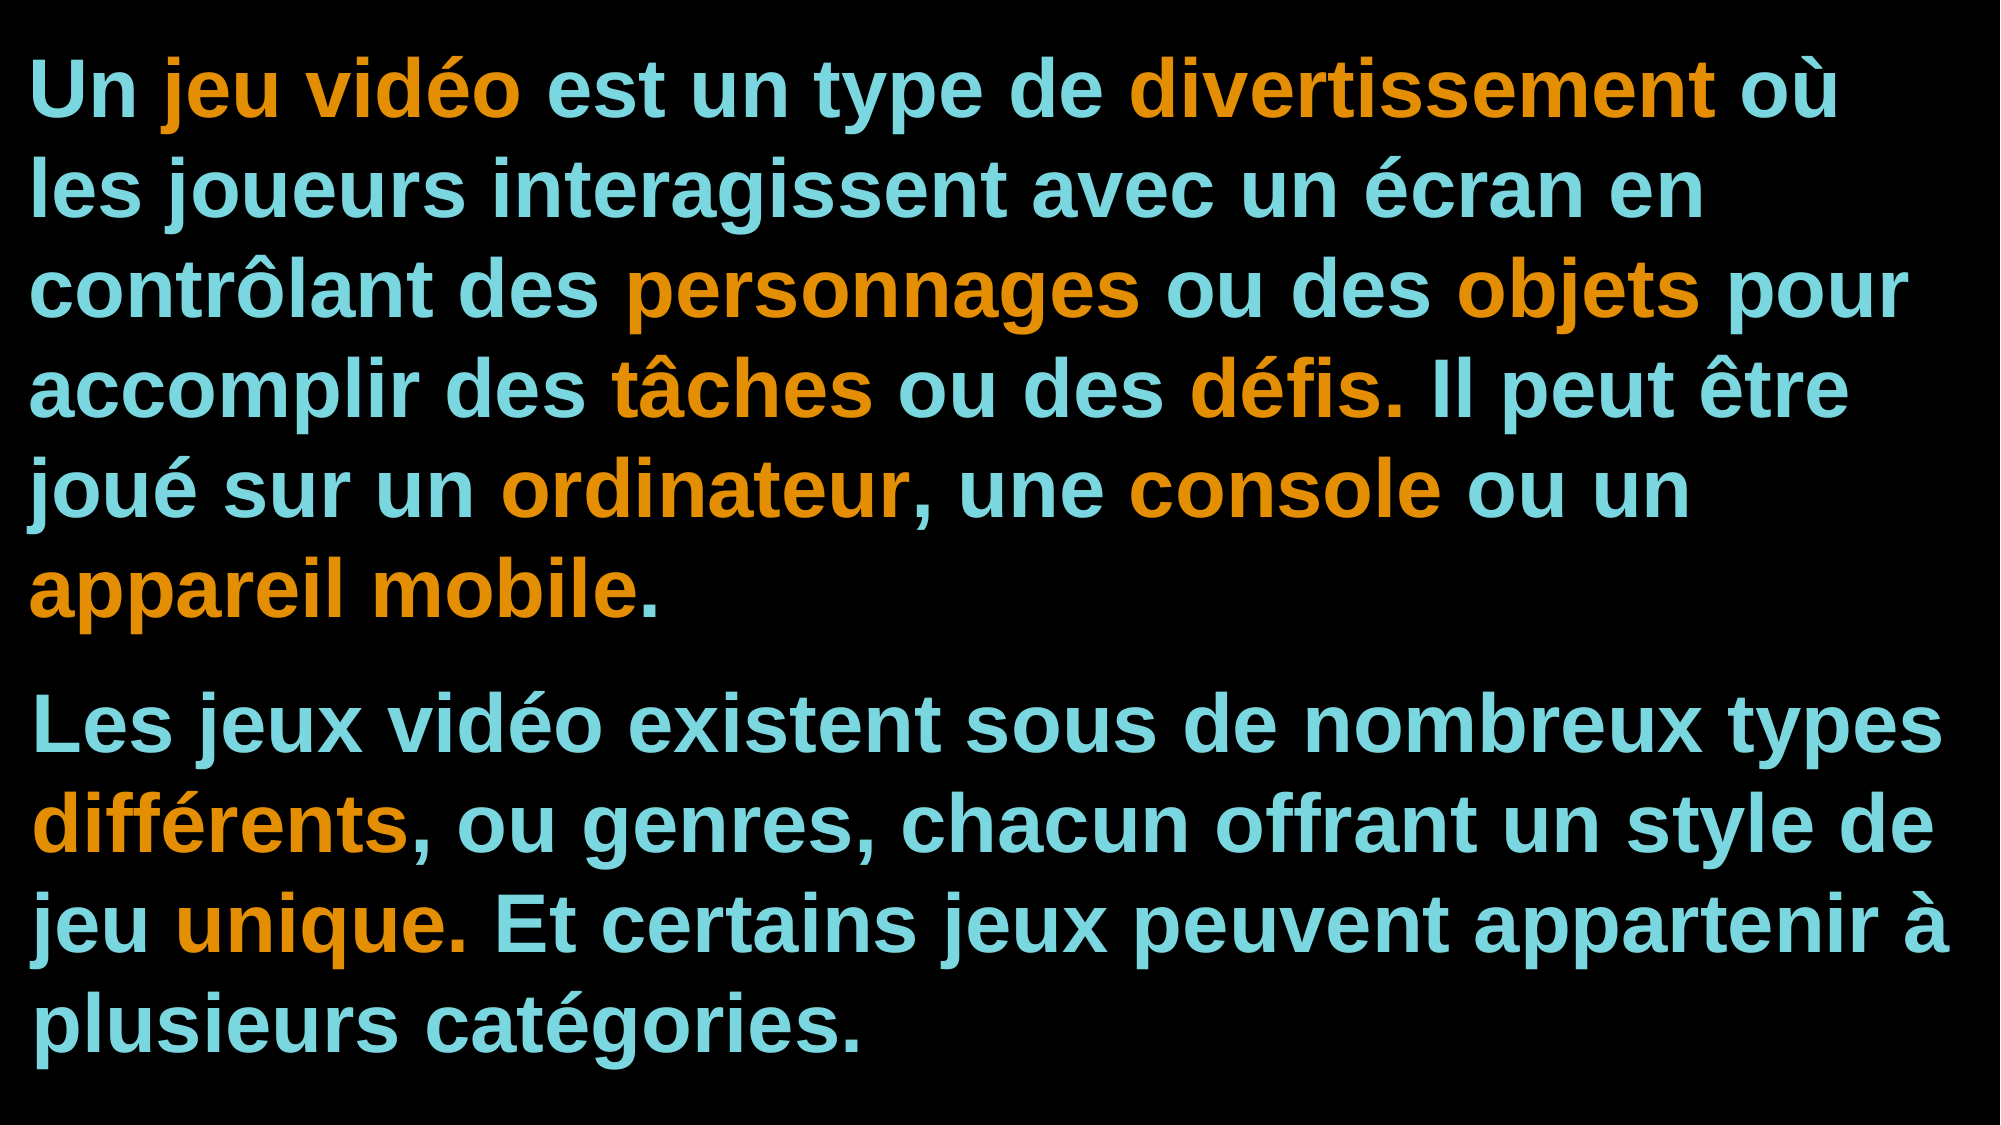

Un jeu vidéo est un type de divertissement où les joueurs interagissent avec un écran en contrôlant des personnages ou des objets pour accomplir des tâches ou des défis. Il peut être joué sur un ordinateur, une console ou un appareil mobile.

Les jeux vidéo existent sous de nombreux types différents, ou genres, chacun offrant un style de jeu unique. Et certains jeux peuvent appartenir à plusieurs catégories.

2